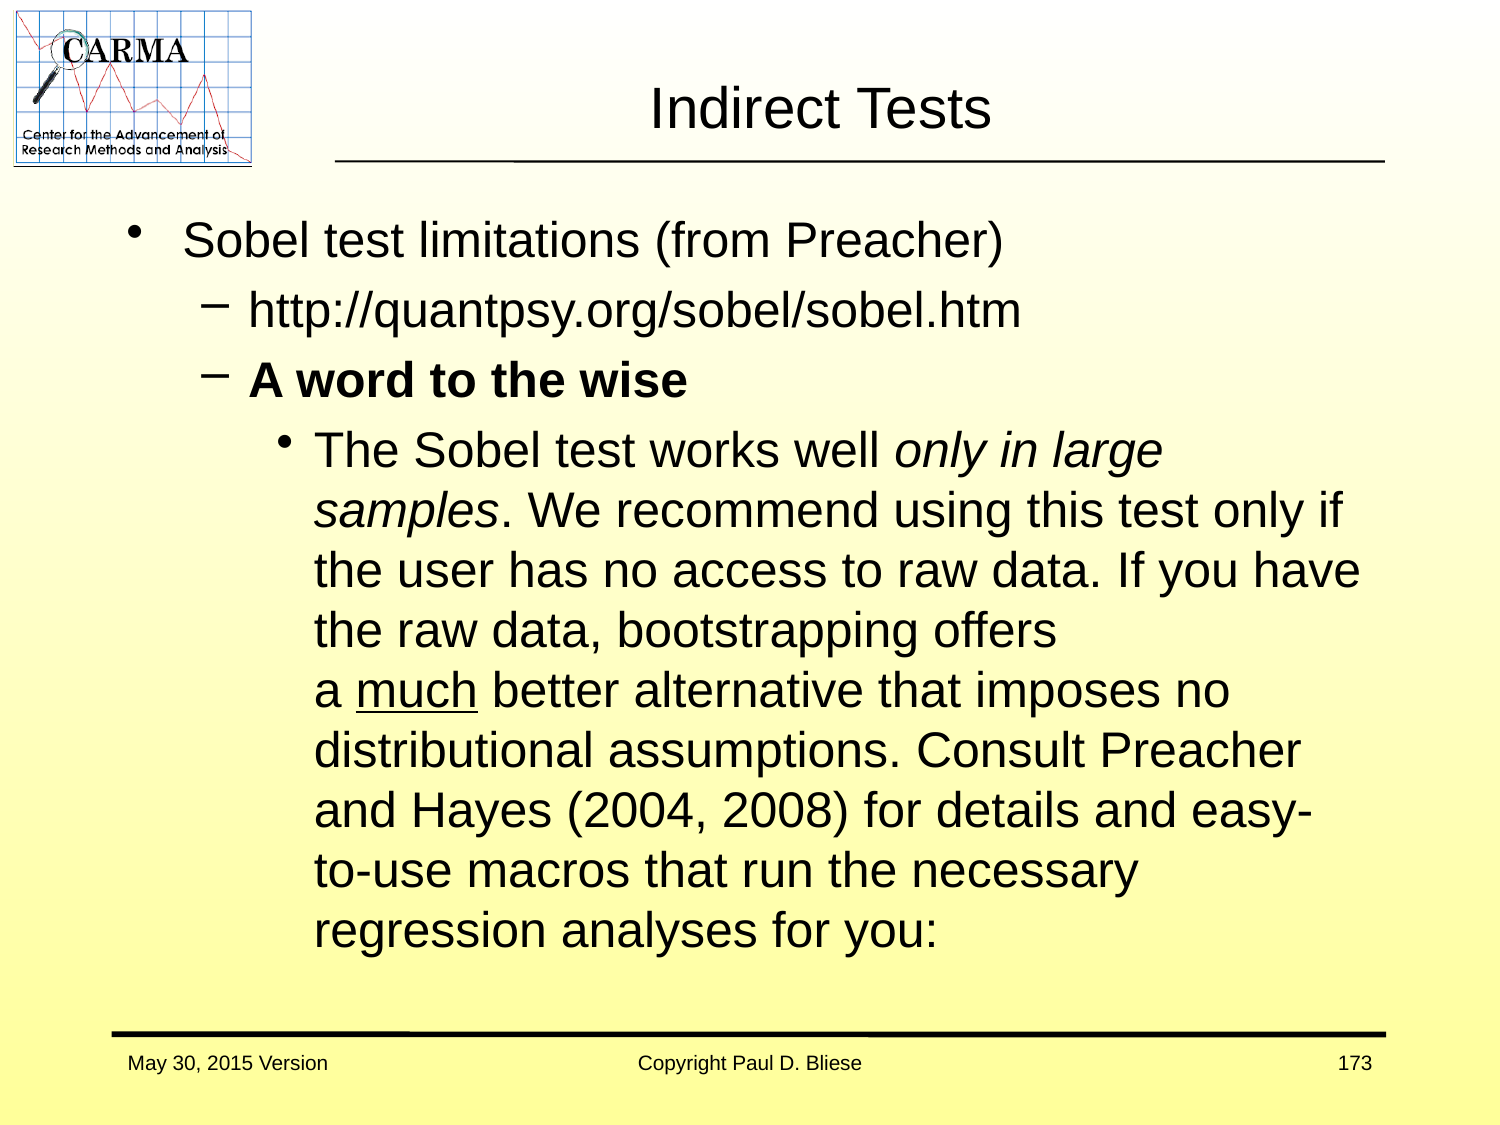

# Indirect Tests
Sobel test limitations (from Preacher)
http://quantpsy.org/sobel/sobel.htm
A word to the wise
The Sobel test works well only in large samples. We recommend using this test only if the user has no access to raw data. If you have the raw data, bootstrapping offers a much better alternative that imposes no distributional assumptions. Consult Preacher and Hayes (2004, 2008) for details and easy-to-use macros that run the necessary regression analyses for you:
May 30, 2015 Version
Copyright Paul D. Bliese
173